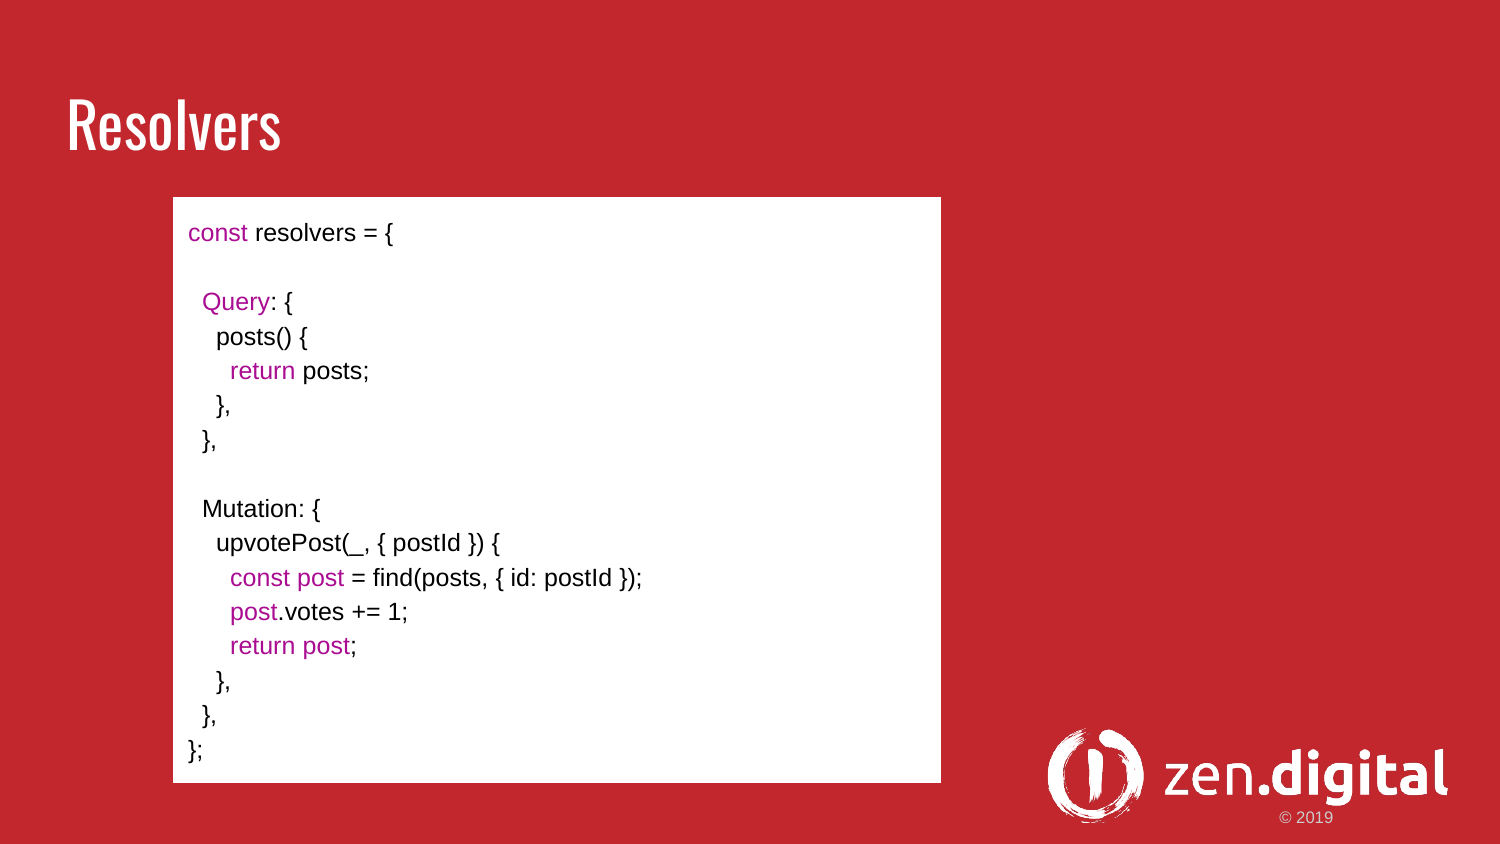

# Resolvers
const resolvers = {

  Query: {
    posts() {
      return posts;
    },
  },

  Mutation: {
    upvotePost(_, { postId }) {
      const post = find(posts, { id: postId });
      post.votes += 1;
      return post;
    },
  },
};